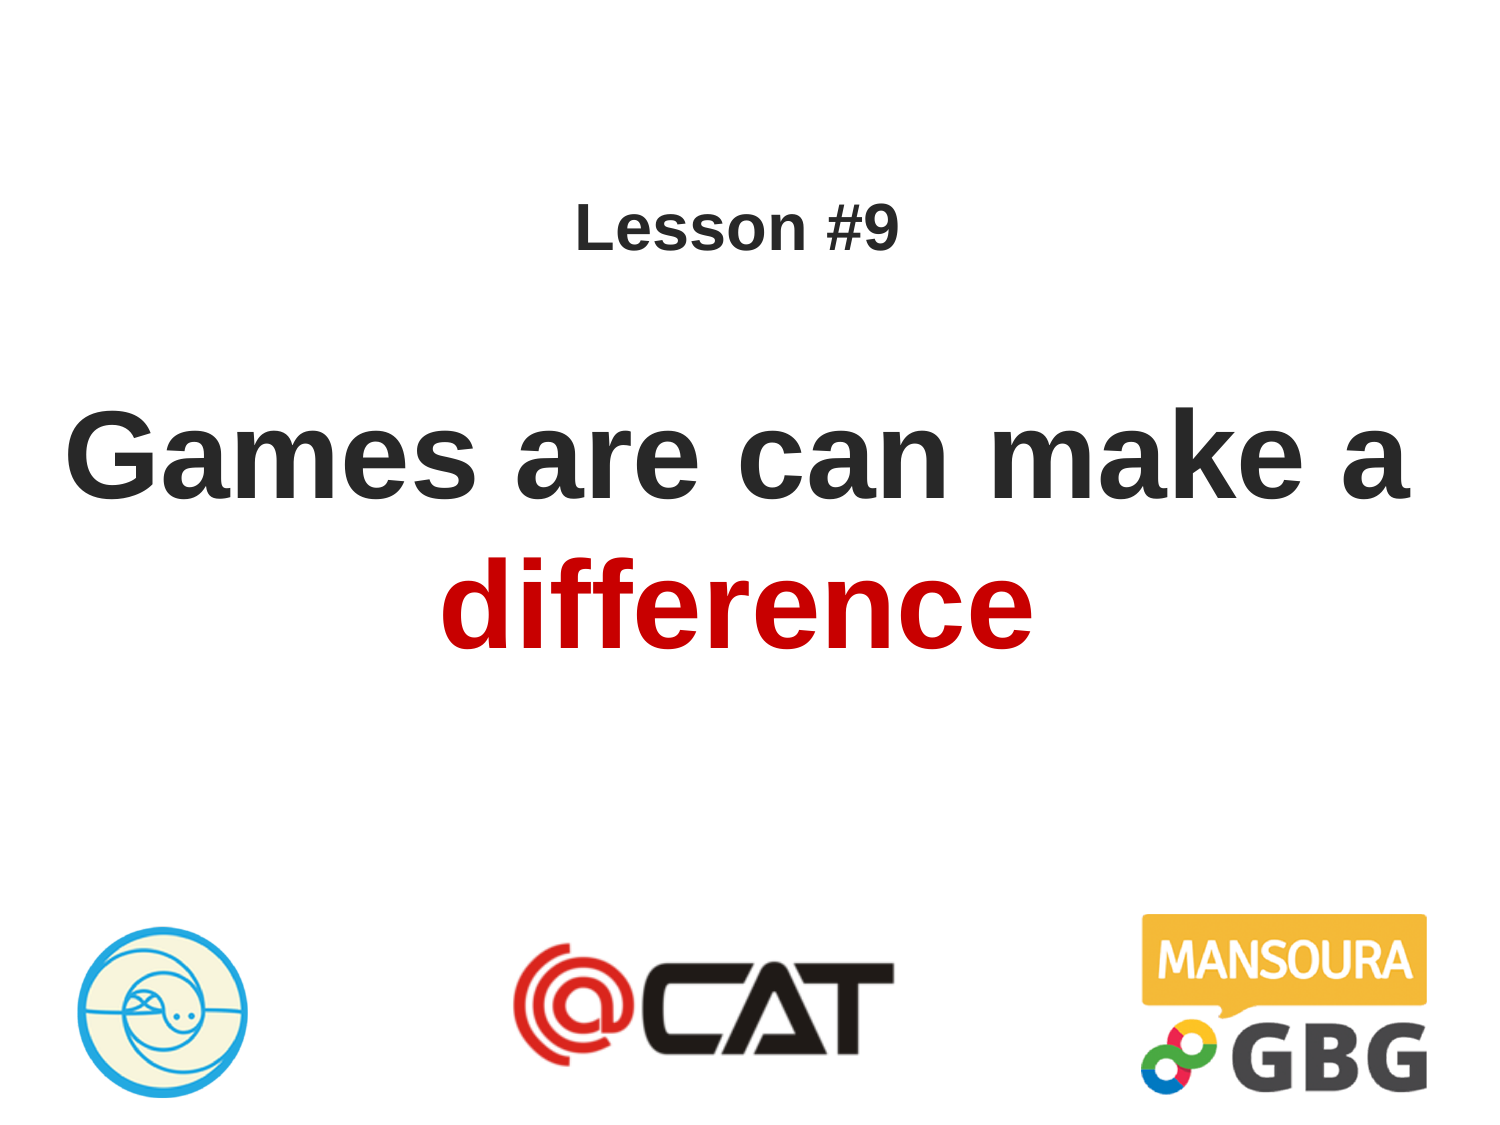

# Lesson #9 Games are can make a difference